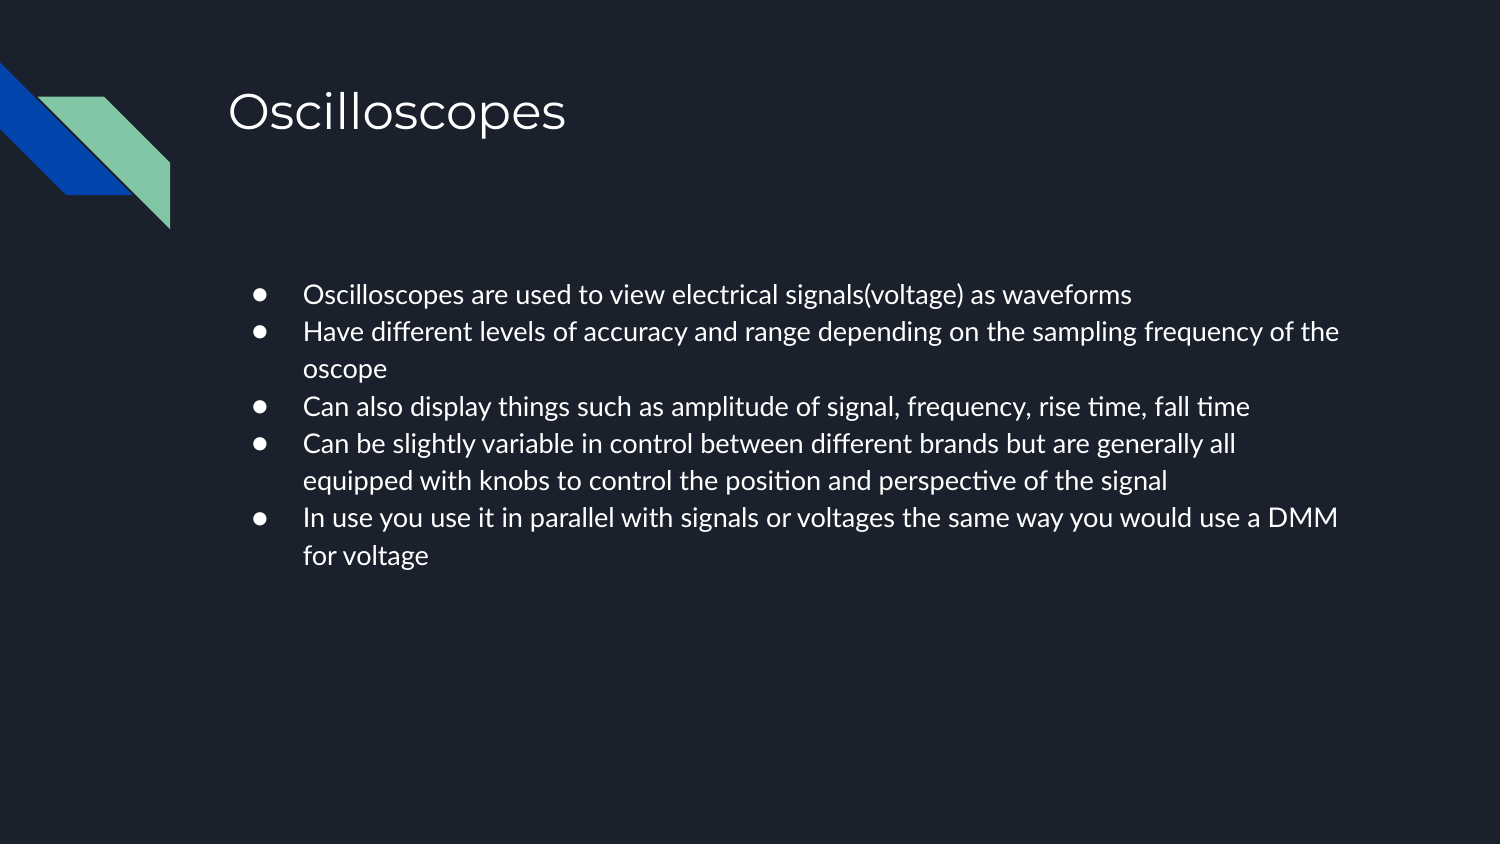

# Oscilloscopes
Oscilloscopes are used to view electrical signals(voltage) as waveforms
Have different levels of accuracy and range depending on the sampling frequency of the oscope
Can also display things such as amplitude of signal, frequency, rise time, fall time
Can be slightly variable in control between different brands but are generally all equipped with knobs to control the position and perspective of the signal
In use you use it in parallel with signals or voltages the same way you would use a DMM for voltage